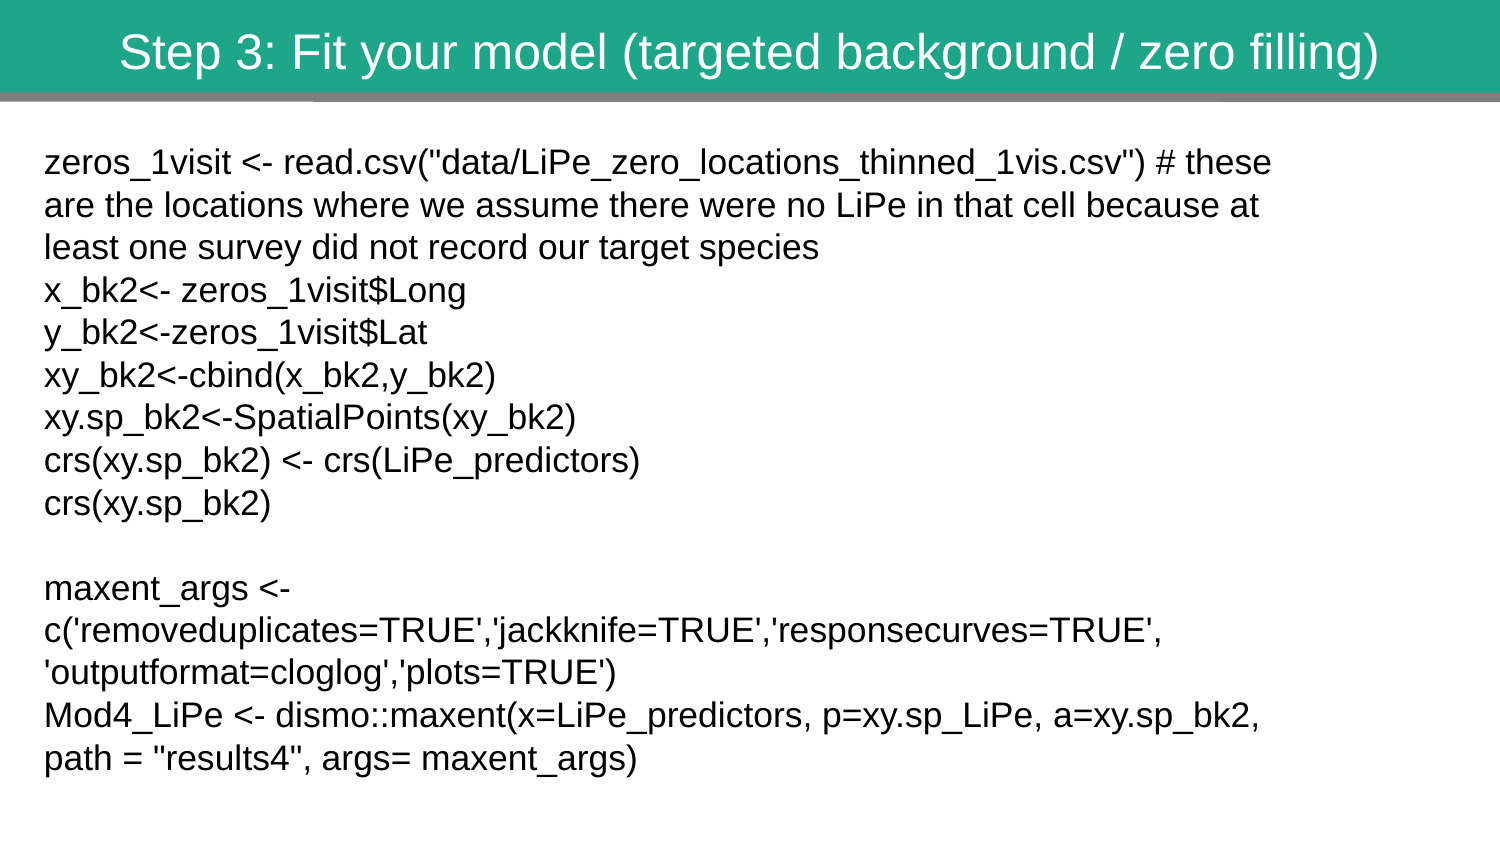

Step 3: Fit your model (targeted background / zero filling)
zeros_1visit <- read.csv("data/LiPe_zero_locations_thinned_1vis.csv") # these are the locations where we assume there were no LiPe in that cell because at least one survey did not record our target species
x_bk2<- zeros_1visit$Long
y_bk2<-zeros_1visit$Lat
xy_bk2<-cbind(x_bk2,y_bk2)
xy.sp_bk2<-SpatialPoints(xy_bk2)
crs(xy.sp_bk2) <- crs(LiPe_predictors)
crs(xy.sp_bk2)

maxent_args <- c('removeduplicates=TRUE','jackknife=TRUE','responsecurves=TRUE', 'outputformat=cloglog','plots=TRUE')
Mod4_LiPe <- dismo::maxent(x=LiPe_predictors, p=xy.sp_LiPe, a=xy.sp_bk2, path = "results4", args= maxent_args)